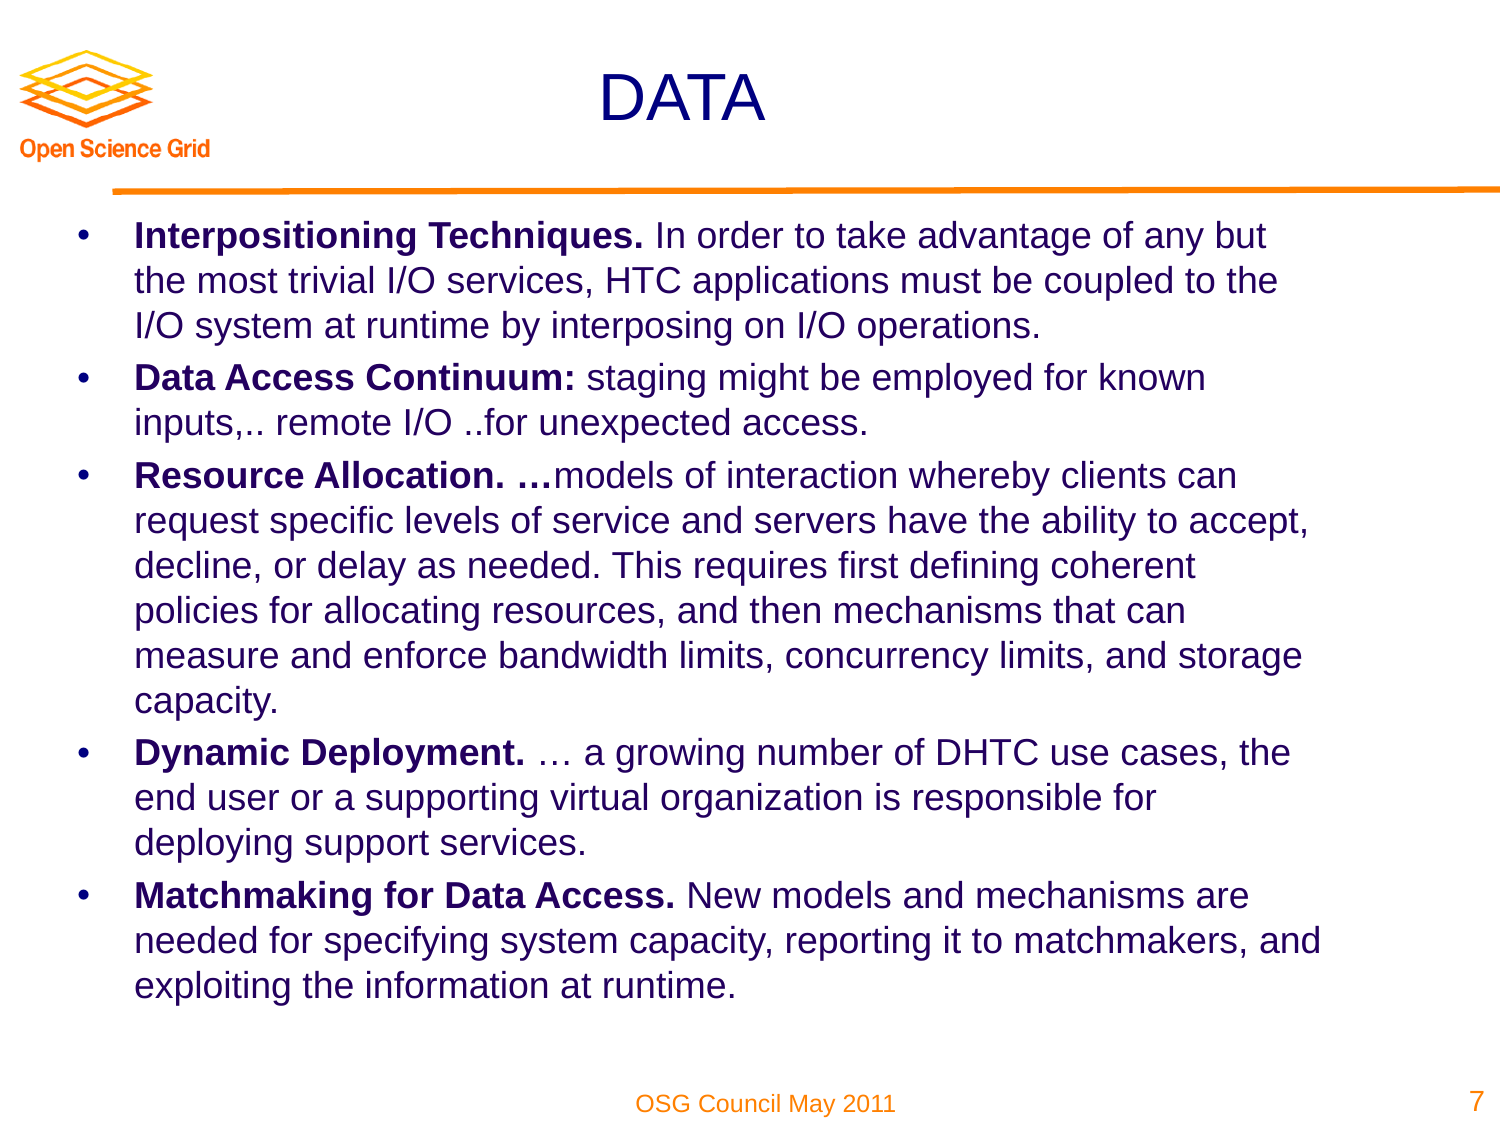

# DATA
Interpositioning Techniques. In order to take advantage of any but the most trivial I/O services, HTC applications must be coupled to the I/O system at runtime by interposing on I/O operations.
Data Access Continuum: staging might be employed for known inputs,.. remote I/O ..for unexpected access.
Resource Allocation. …models of interaction whereby clients can request specific levels of service and servers have the ability to accept, decline, or delay as needed. This requires first defining coherent policies for allocating resources, and then mechanisms that can measure and enforce bandwidth limits, concurrency limits, and storage capacity.
Dynamic Deployment. … a growing number of DHTC use cases, the end user or a supporting virtual organization is responsible for deploying support services.
Matchmaking for Data Access. New models and mechanisms are needed for specifying system capacity, reporting it to matchmakers, and exploiting the information at runtime.

7